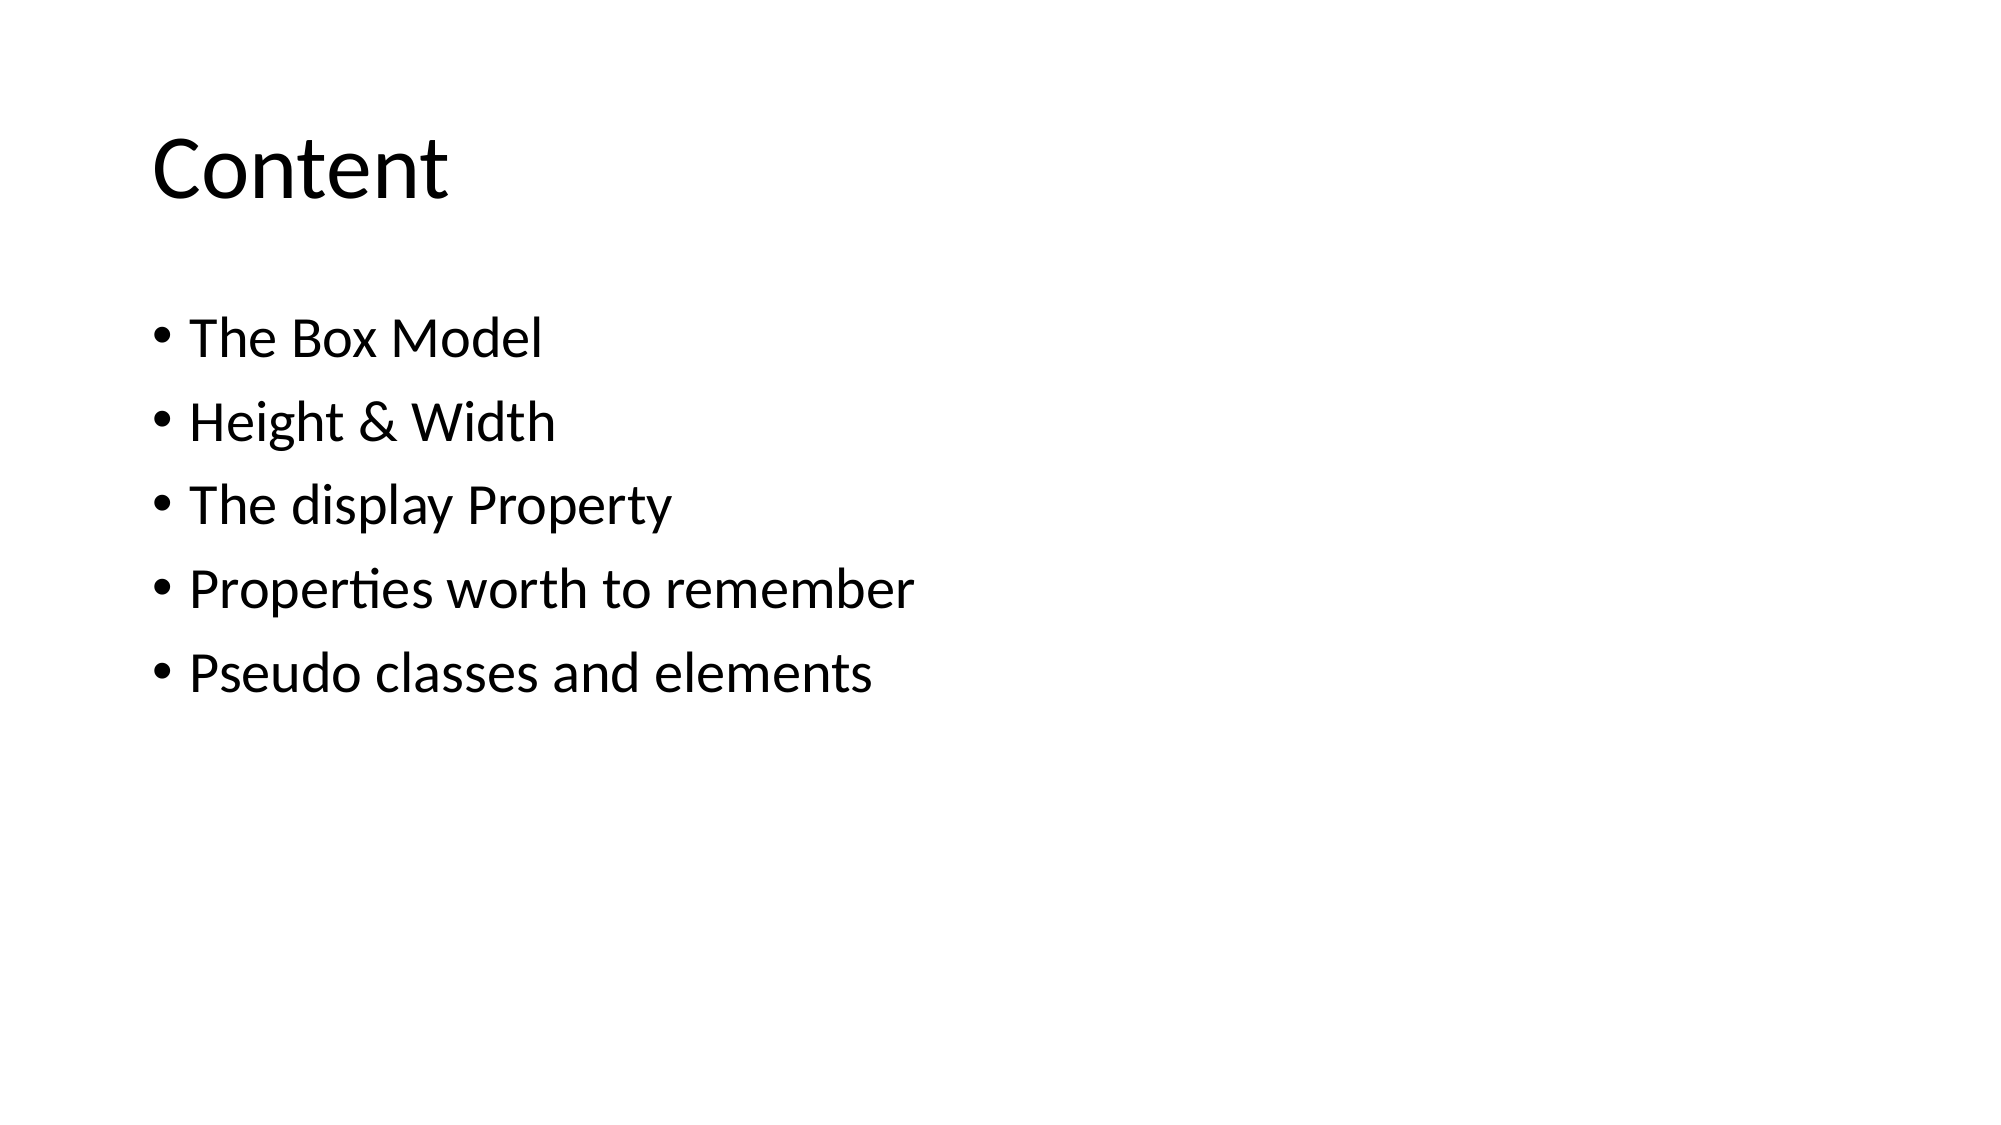

# Content
The Box Model
Height & Width
The display Property
Properties worth to remember
Pseudo classes and elements